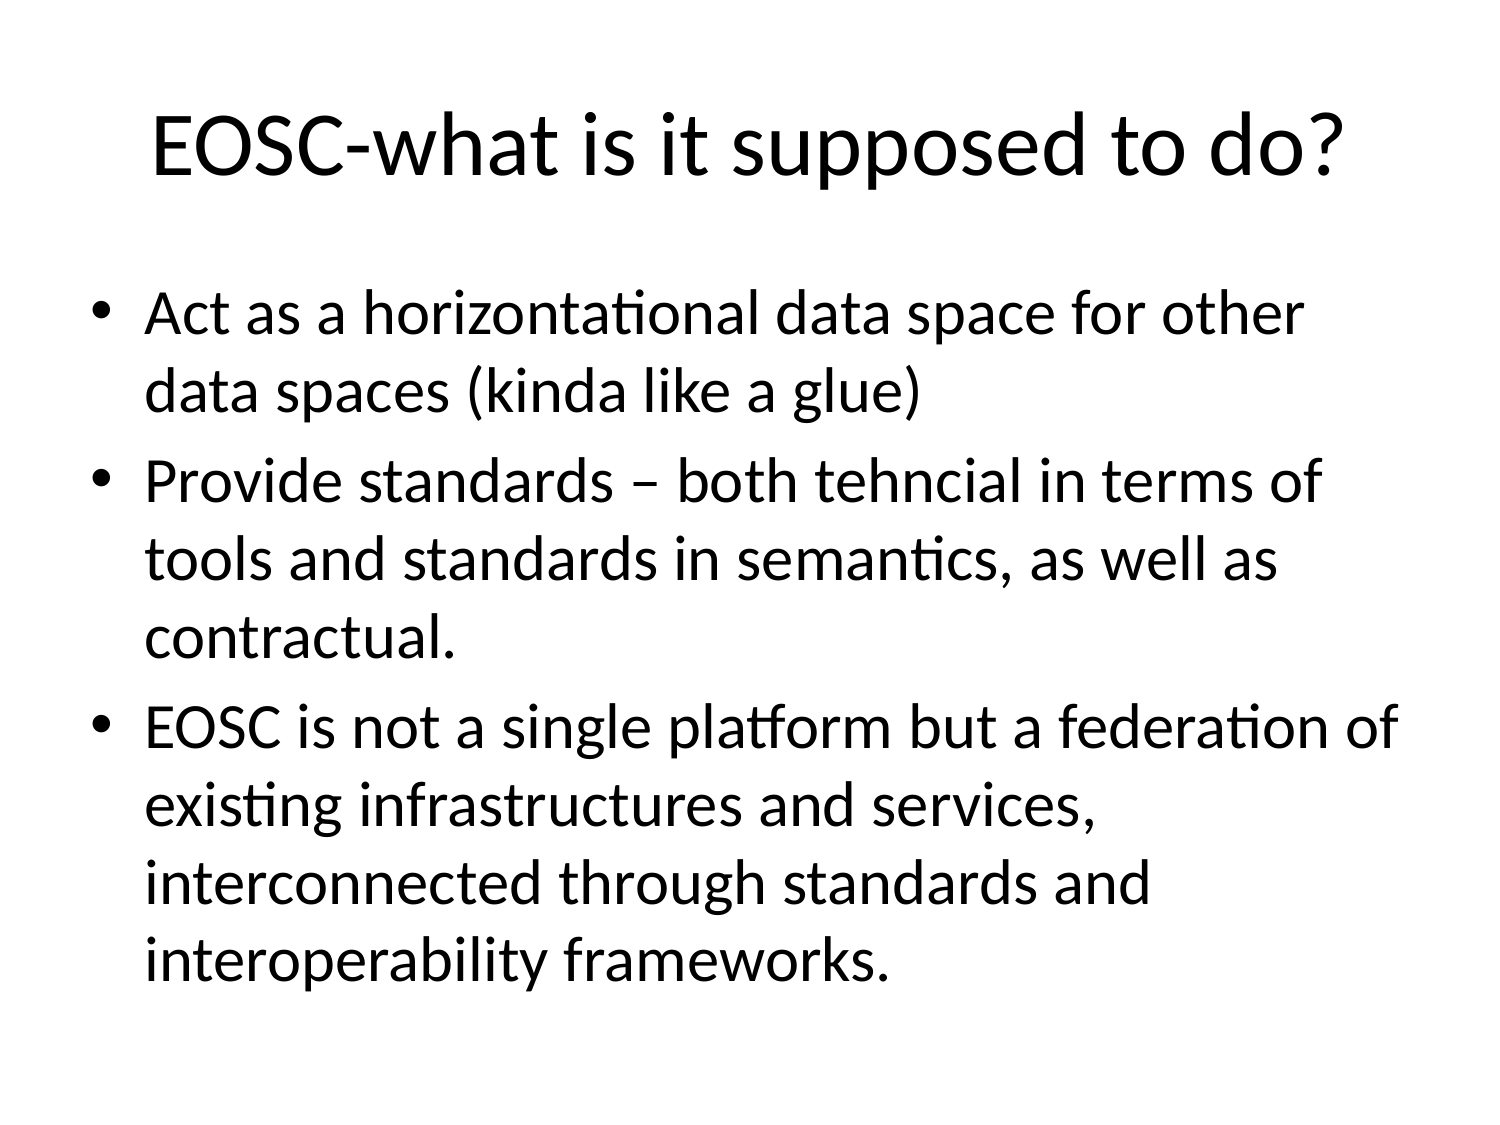

# EOSC-what is it supposed to do?
Act as a horizontational data space for other data spaces (kinda like a glue)
Provide standards – both tehncial in terms of tools and standards in semantics, as well as contractual.
EOSC is not a single platform but a federation of existing infrastructures and services, interconnected through standards and interoperability frameworks.